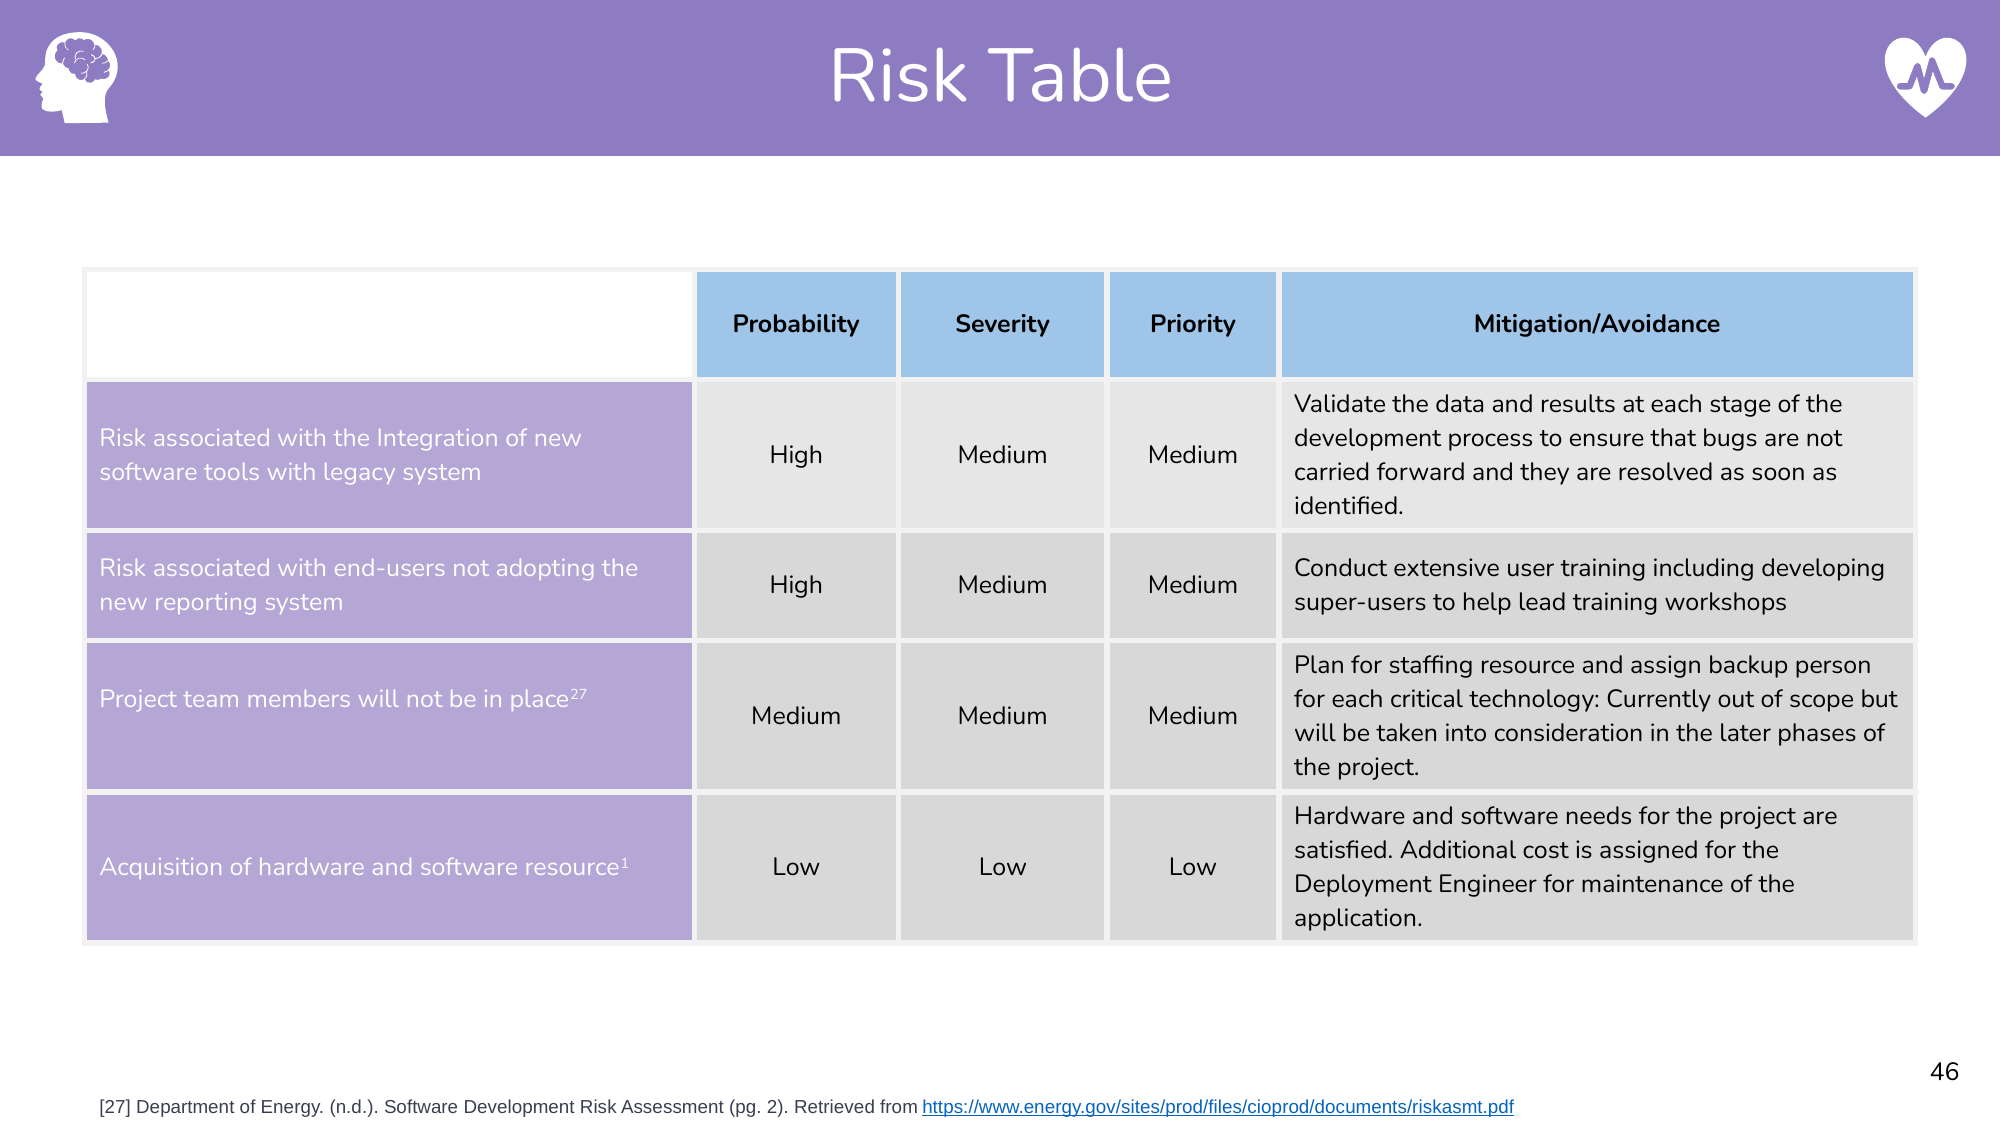

Risk Table

|  | Probability | Severity | Priority | Mitigation/Avoidance |
| --- | --- | --- | --- | --- |
| Risk associated with the Integration of new software tools with legacy system | High | Medium | Medium | Validate the data and results at each stage of the development process to ensure that bugs are not carried forward and they are resolved as soon as identified. |
| Risk associated with end-users not adopting the new reporting system | High | Medium | Medium | Conduct extensive user training including developing super-users to help lead training workshops |
| Project team members will not be in place27 | Medium | Medium | Medium | Plan for staffing resource and assign backup person for each critical technology: Currently out of scope but will be taken into consideration in the later phases of the project. |
| Acquisition of hardware and software resource1 | Low | Low | Low | Hardware and software needs for the project are satisfied. Additional cost is assigned for the Deployment Engineer for maintenance of the application. |
46
[27] Department of Energy. (n.d.). Software Development Risk Assessment (pg. 2). Retrieved from https://www.energy.gov/sites/prod/files/cioprod/documents/riskasmt.pdf